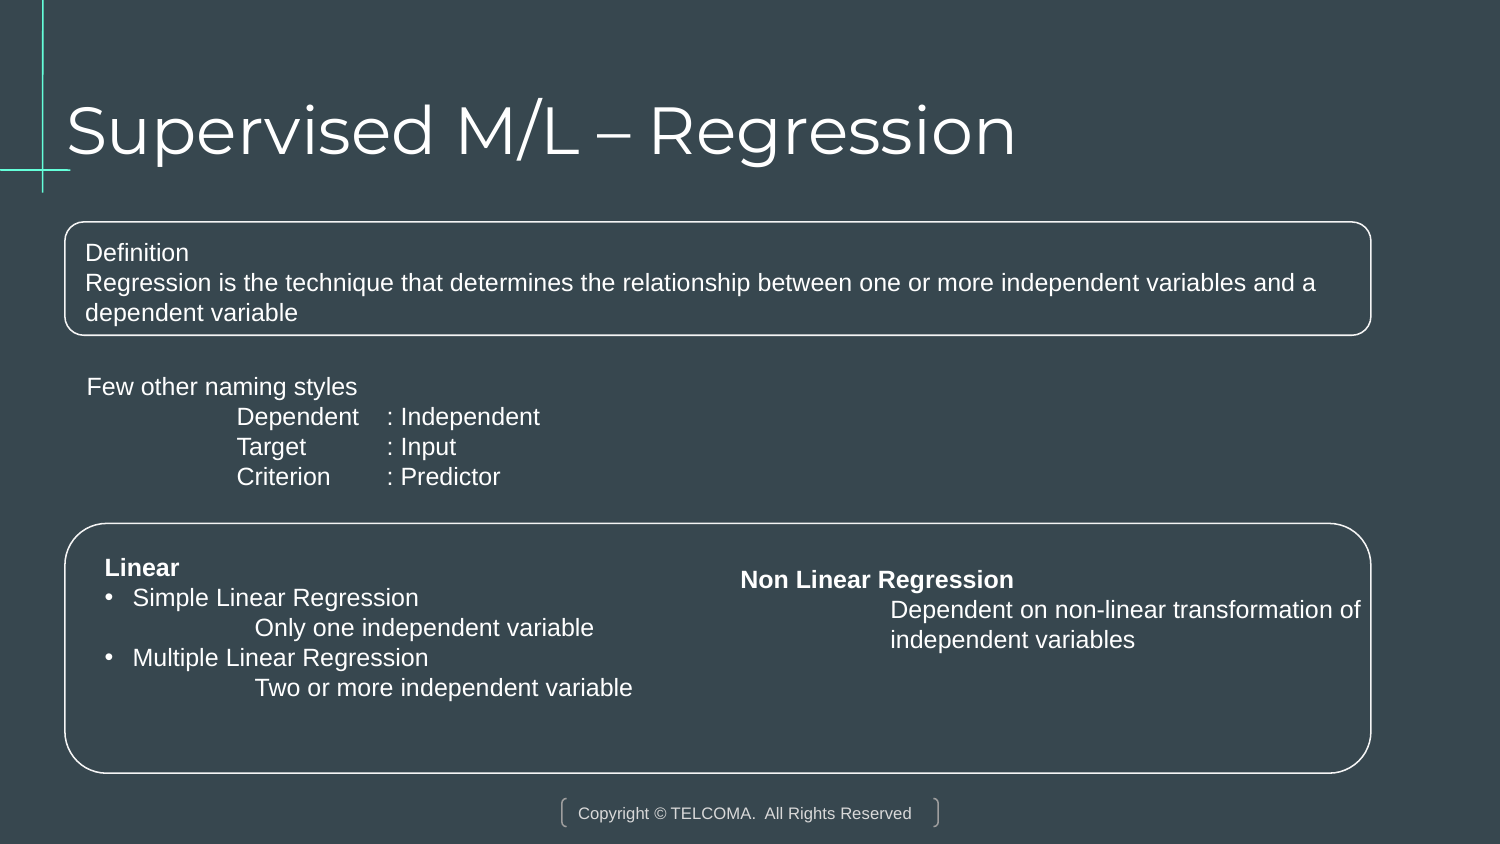

# Supervised M/L – Regression

Definition
Regression is the technique that determines the relationship between one or more independent variables and a dependent variable
Few other naming styles
	Dependent 	: Independent
	Target 	: Input
	Criterion 	: Predictor

Linear
Simple Linear Regression
	Only one independent variable
Multiple Linear Regression
	Two or more independent variable

Non Linear Regression
	Dependent on non-linear transformation of 	independent variables